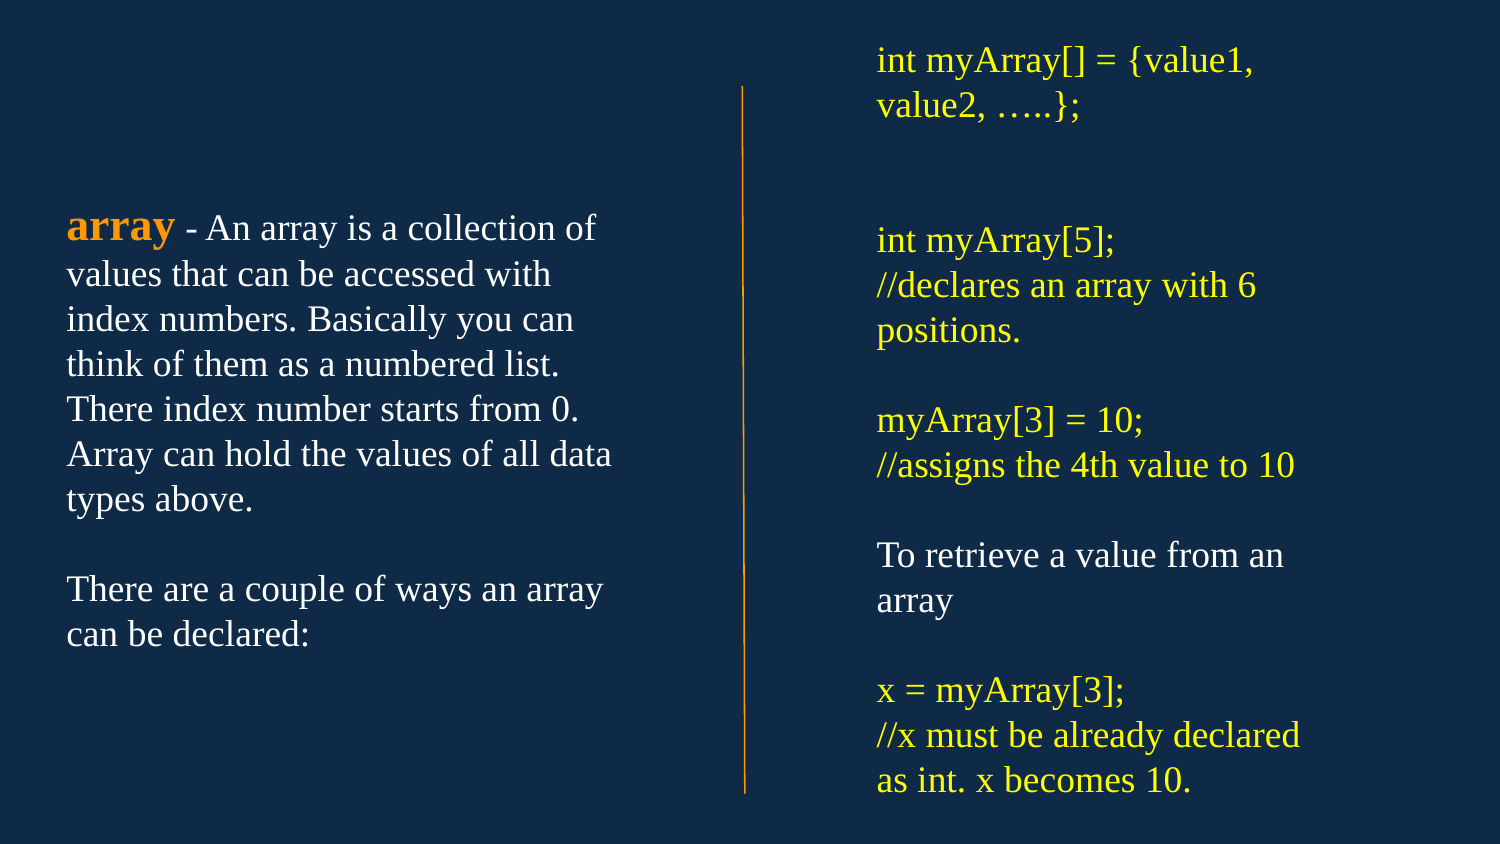

int myArray[] = {value1, value2, …..};

int myArray[5]; 		//declares an array with 6 positions.

myArray[3] = 10; 		//assigns the 4th value to 10

To retrieve a value from an array

x = myArray[3];  		//x must be already declared as int. x becomes 10.
array - An array is a collection of values that can be accessed with index numbers. Basically you can think of them as a numbered list. There index number starts from 0. Array can hold the values of all data types above.

There are a couple of ways an array can be declared: